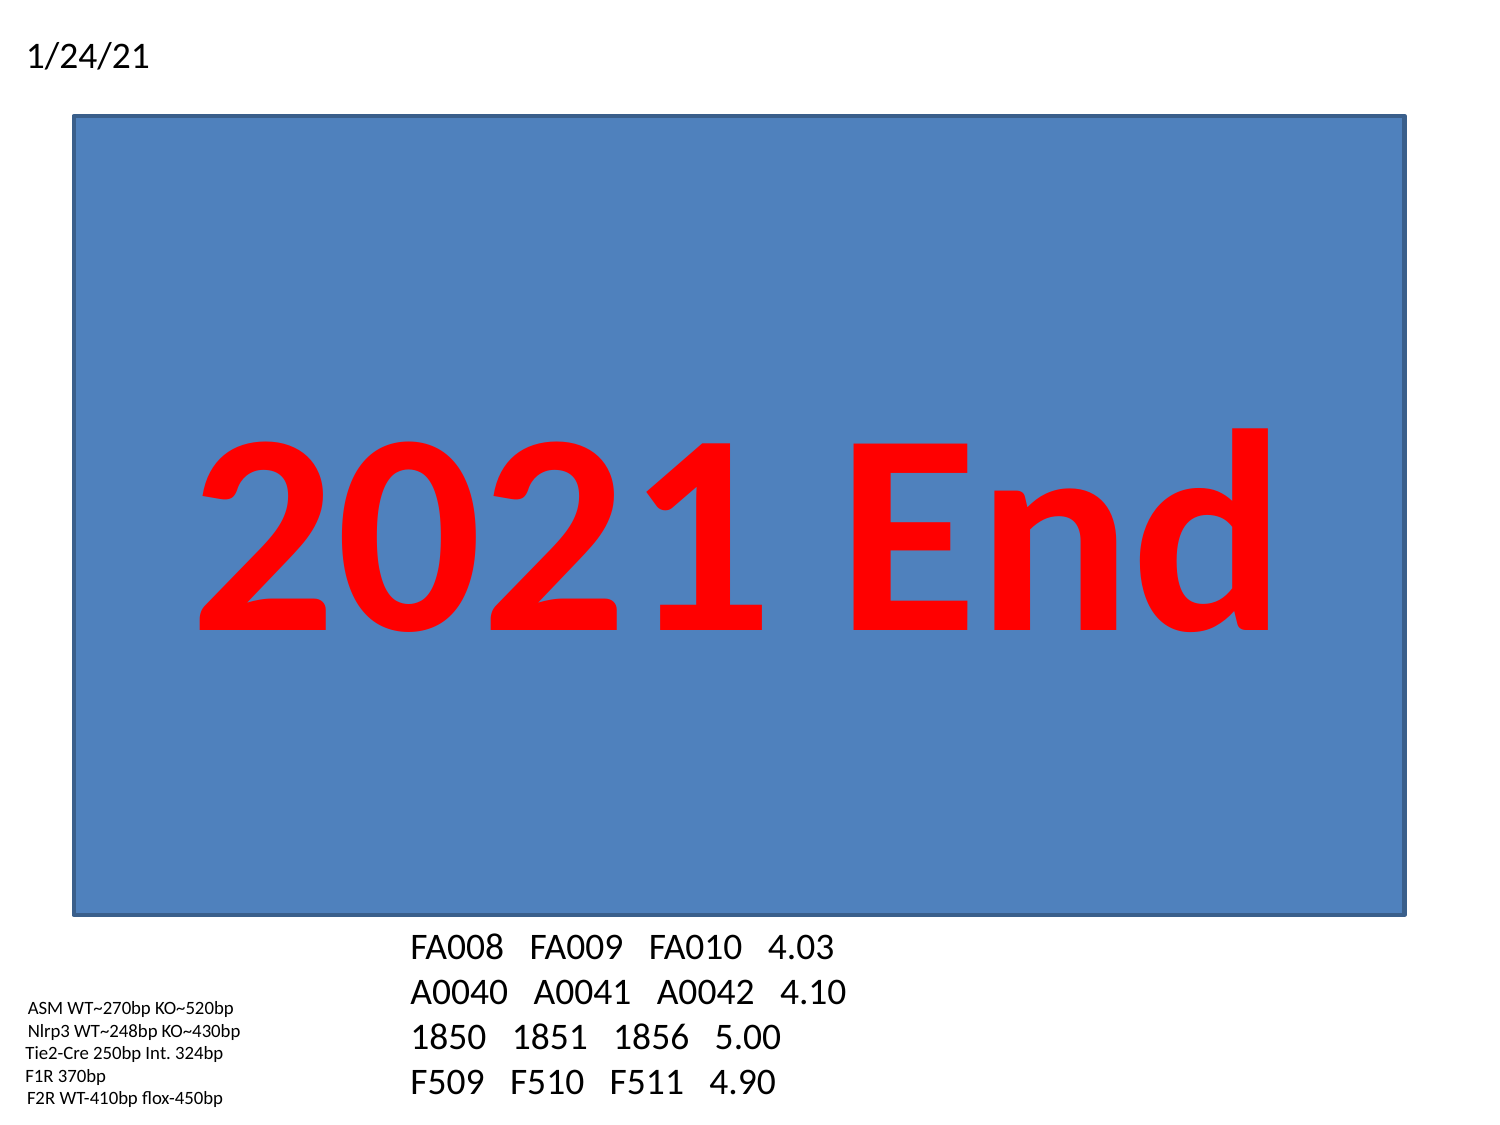

1/24/21
2021 End
FA008   FA009   FA010   4.03
A0040   A0041   A0042   4.10
1850   1851   1856   5.00
F509   F510   F511   4.90
ASM WT~270bp KO~520bp
Nlrp3 WT~248bp KO~430bp
Tie2-Cre 250bp Int. 324bp
F1R 370bp
F2R WT-410bp flox-450bp